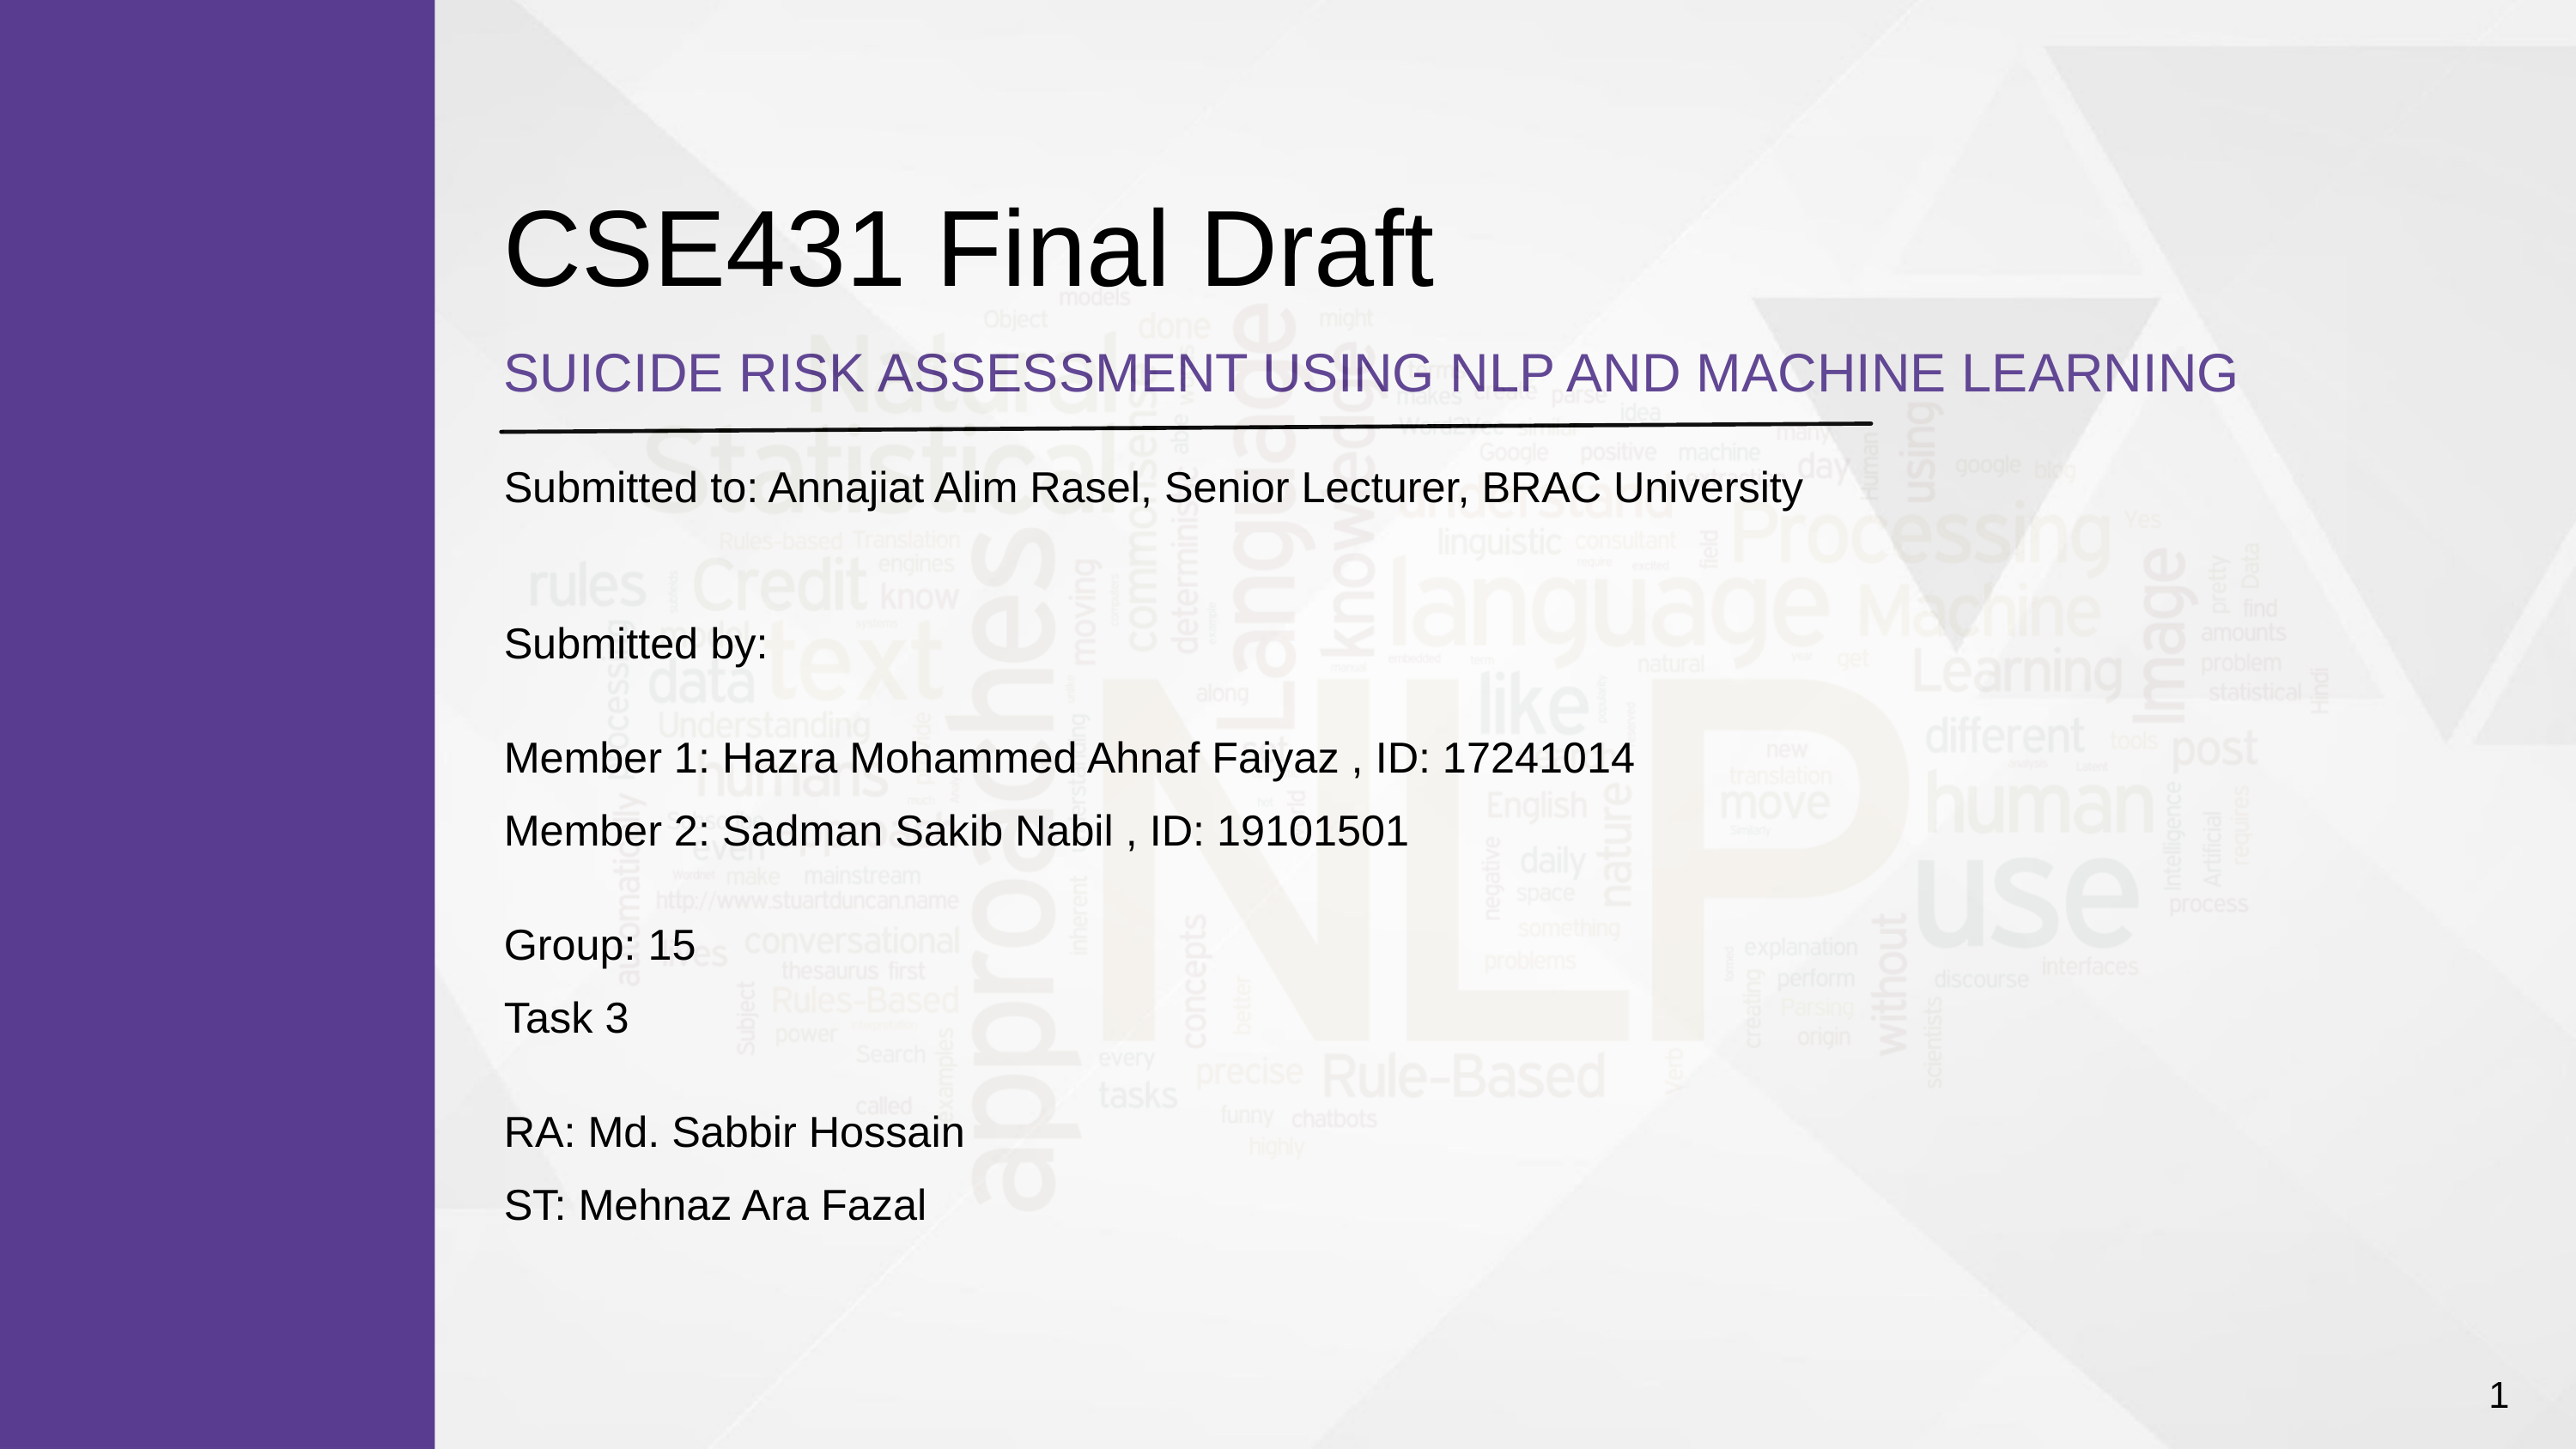

CSE431 Final Draft

SUICIDE RISK ASSESSMENT USING NLP AND MACHINE LEARNING

Submitted to: Annajiat Alim Rasel, Senior Lecturer, BRAC University

Submitted by:

Member 1: Hazra Mohammed Ahnaf Faiyaz , ID: 17241014
Member 2: Sadman Sakib Nabil , ID: 19101501

Group: 15
Task 3

RA: Md. Sabbir Hossain
ST: Mehnaz Ara Fazal

1